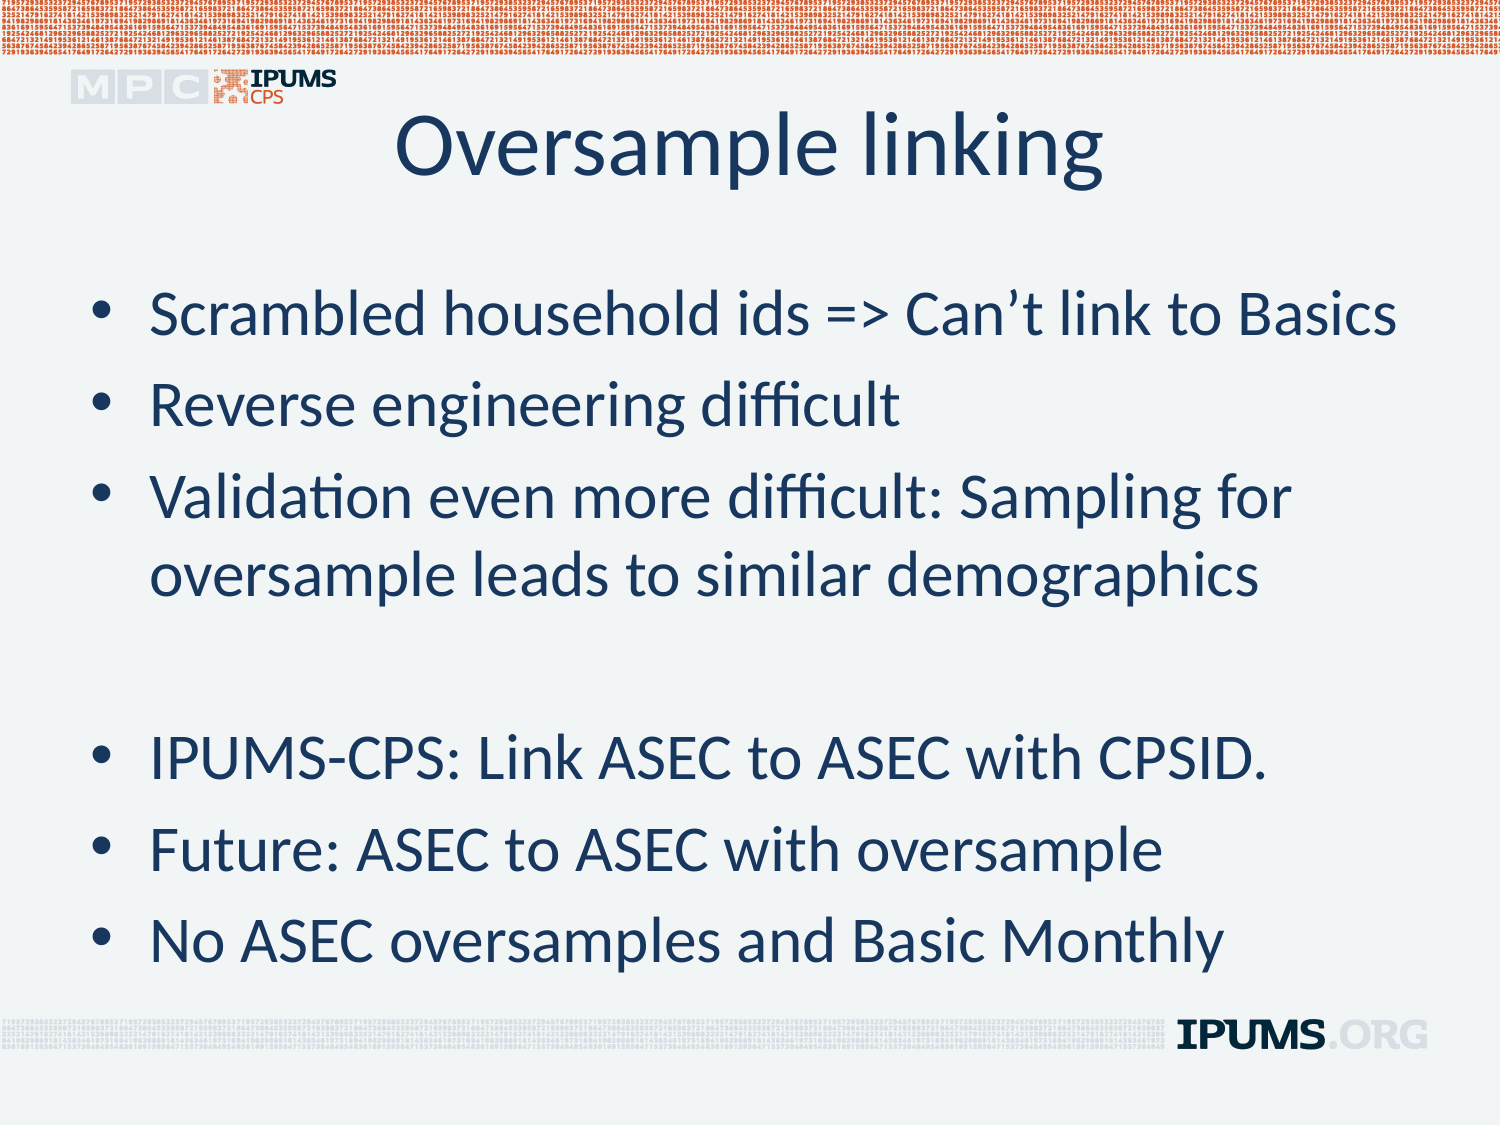

# Oversample linking
Scrambled household ids => Can’t link to Basics
Reverse engineering difficult
Validation even more difficult: Sampling for oversample leads to similar demographics

IPUMS-CPS: Link ASEC to ASEC with CPSID.
Future: ASEC to ASEC with oversample
No ASEC oversamples and Basic Monthly